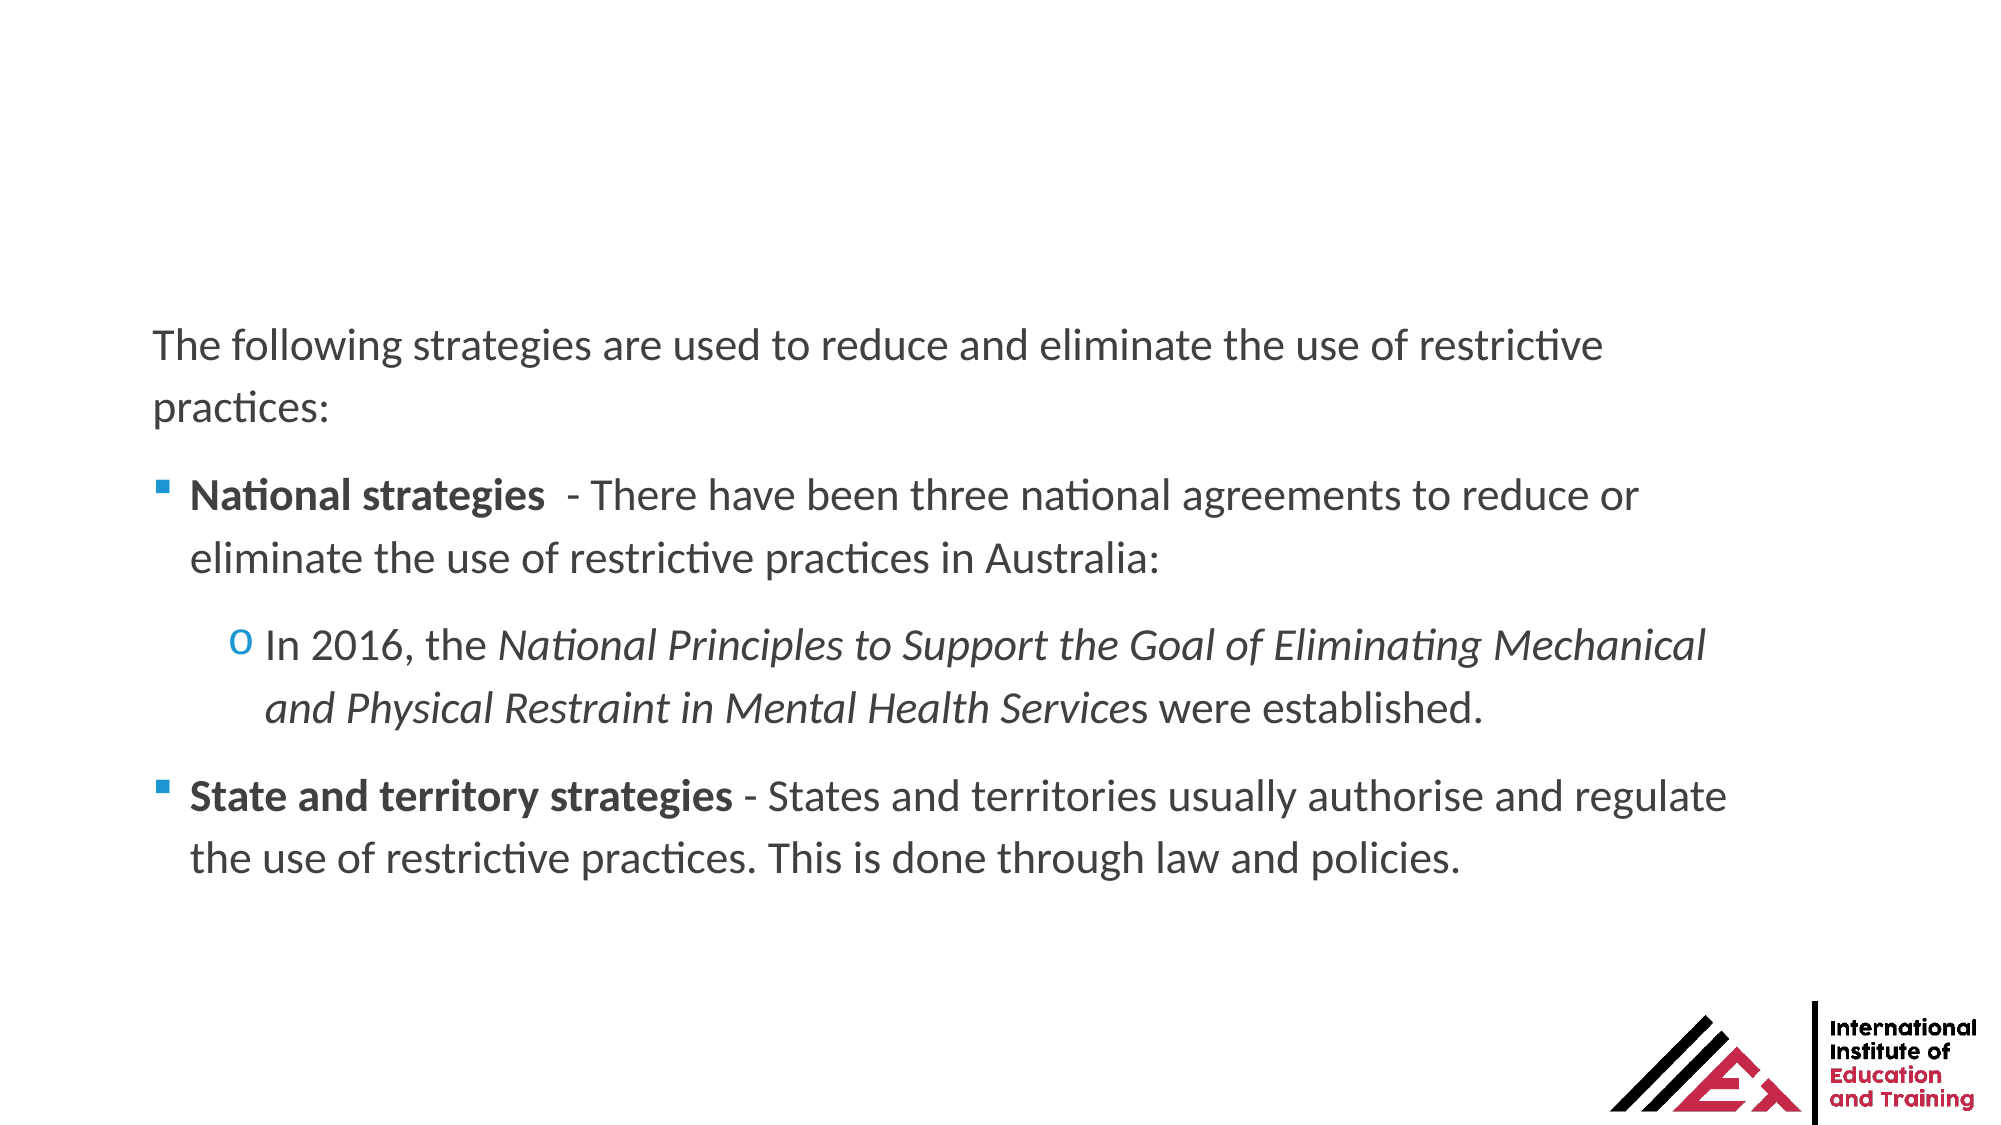

The following strategies are used to reduce and eliminate the use of restrictive practices:
National strategies  - There have been three national agreements to reduce or eliminate the use of restrictive practices in Australia:
In 2016, the National Principles to Support the Goal of Eliminating Mechanical and Physical Restraint in Mental Health Services were established.
State and territory strategies - States and territories usually authorise and regulate the use of restrictive practices. This is done through law and policies.